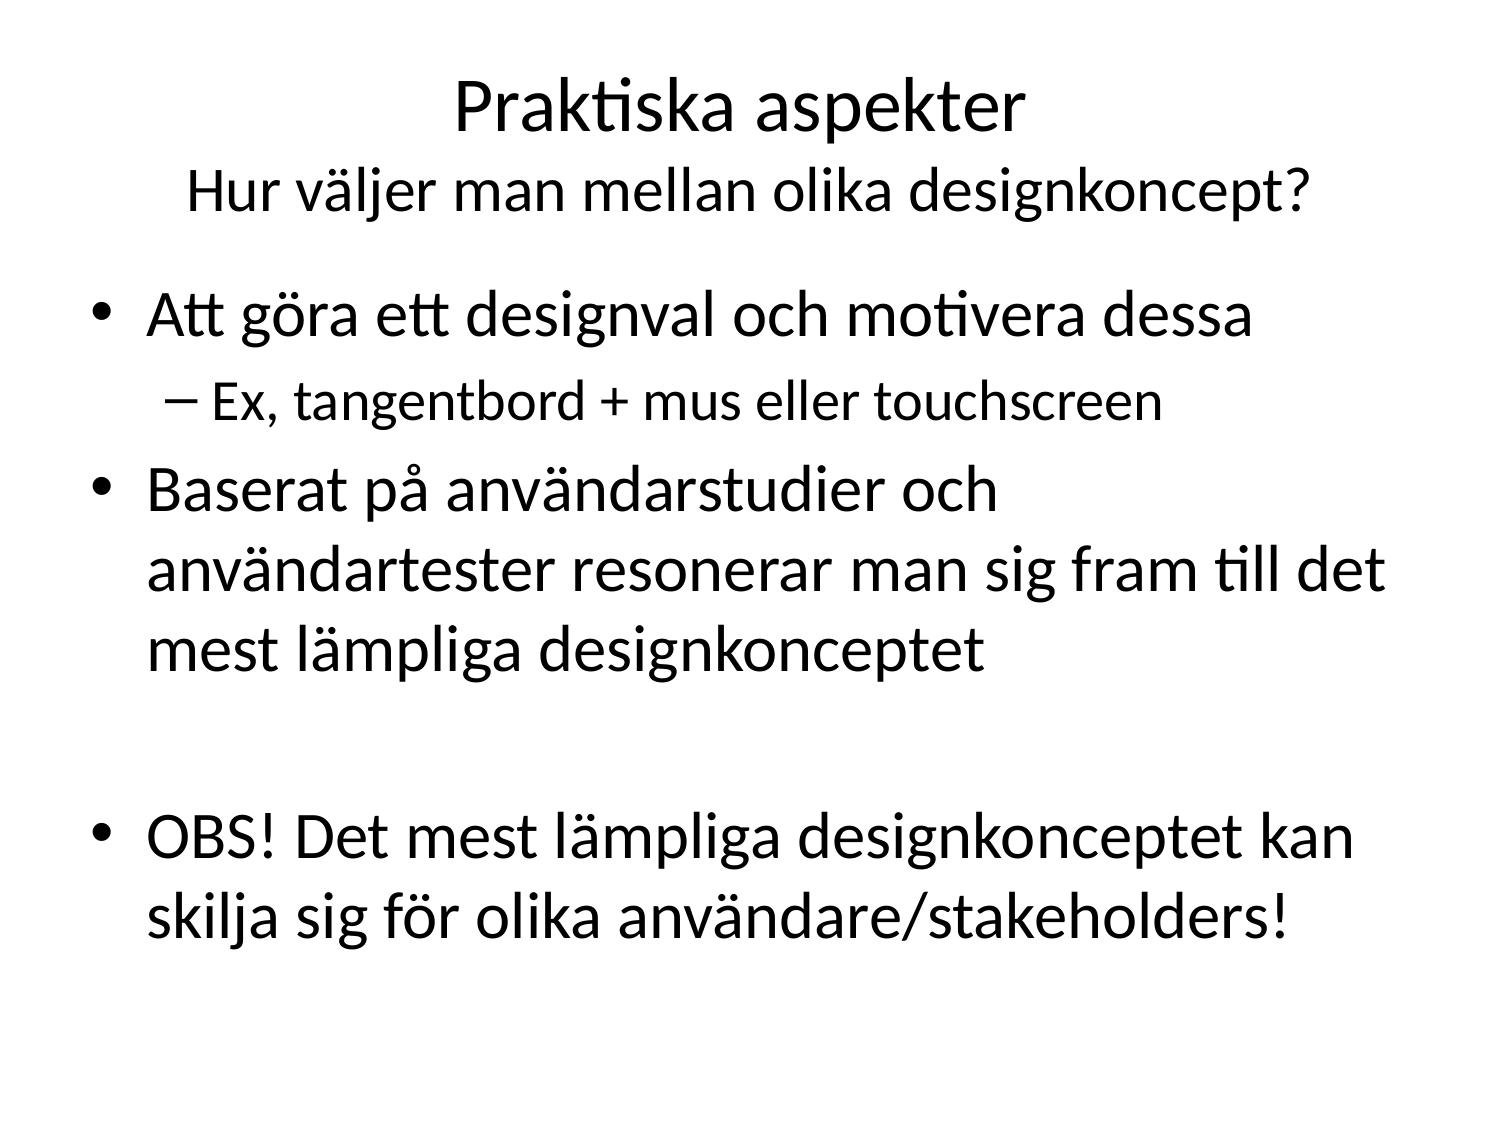

# Praktiska aspekter Hur väljer man mellan olika designkoncept?
Att göra ett designval och motivera dessa
Ex, tangentbord + mus eller touchscreen
Baserat på användarstudier och användartester resonerar man sig fram till det mest lämpliga designkonceptet

OBS! Det mest lämpliga designkonceptet kan skilja sig för olika användare/stakeholders!